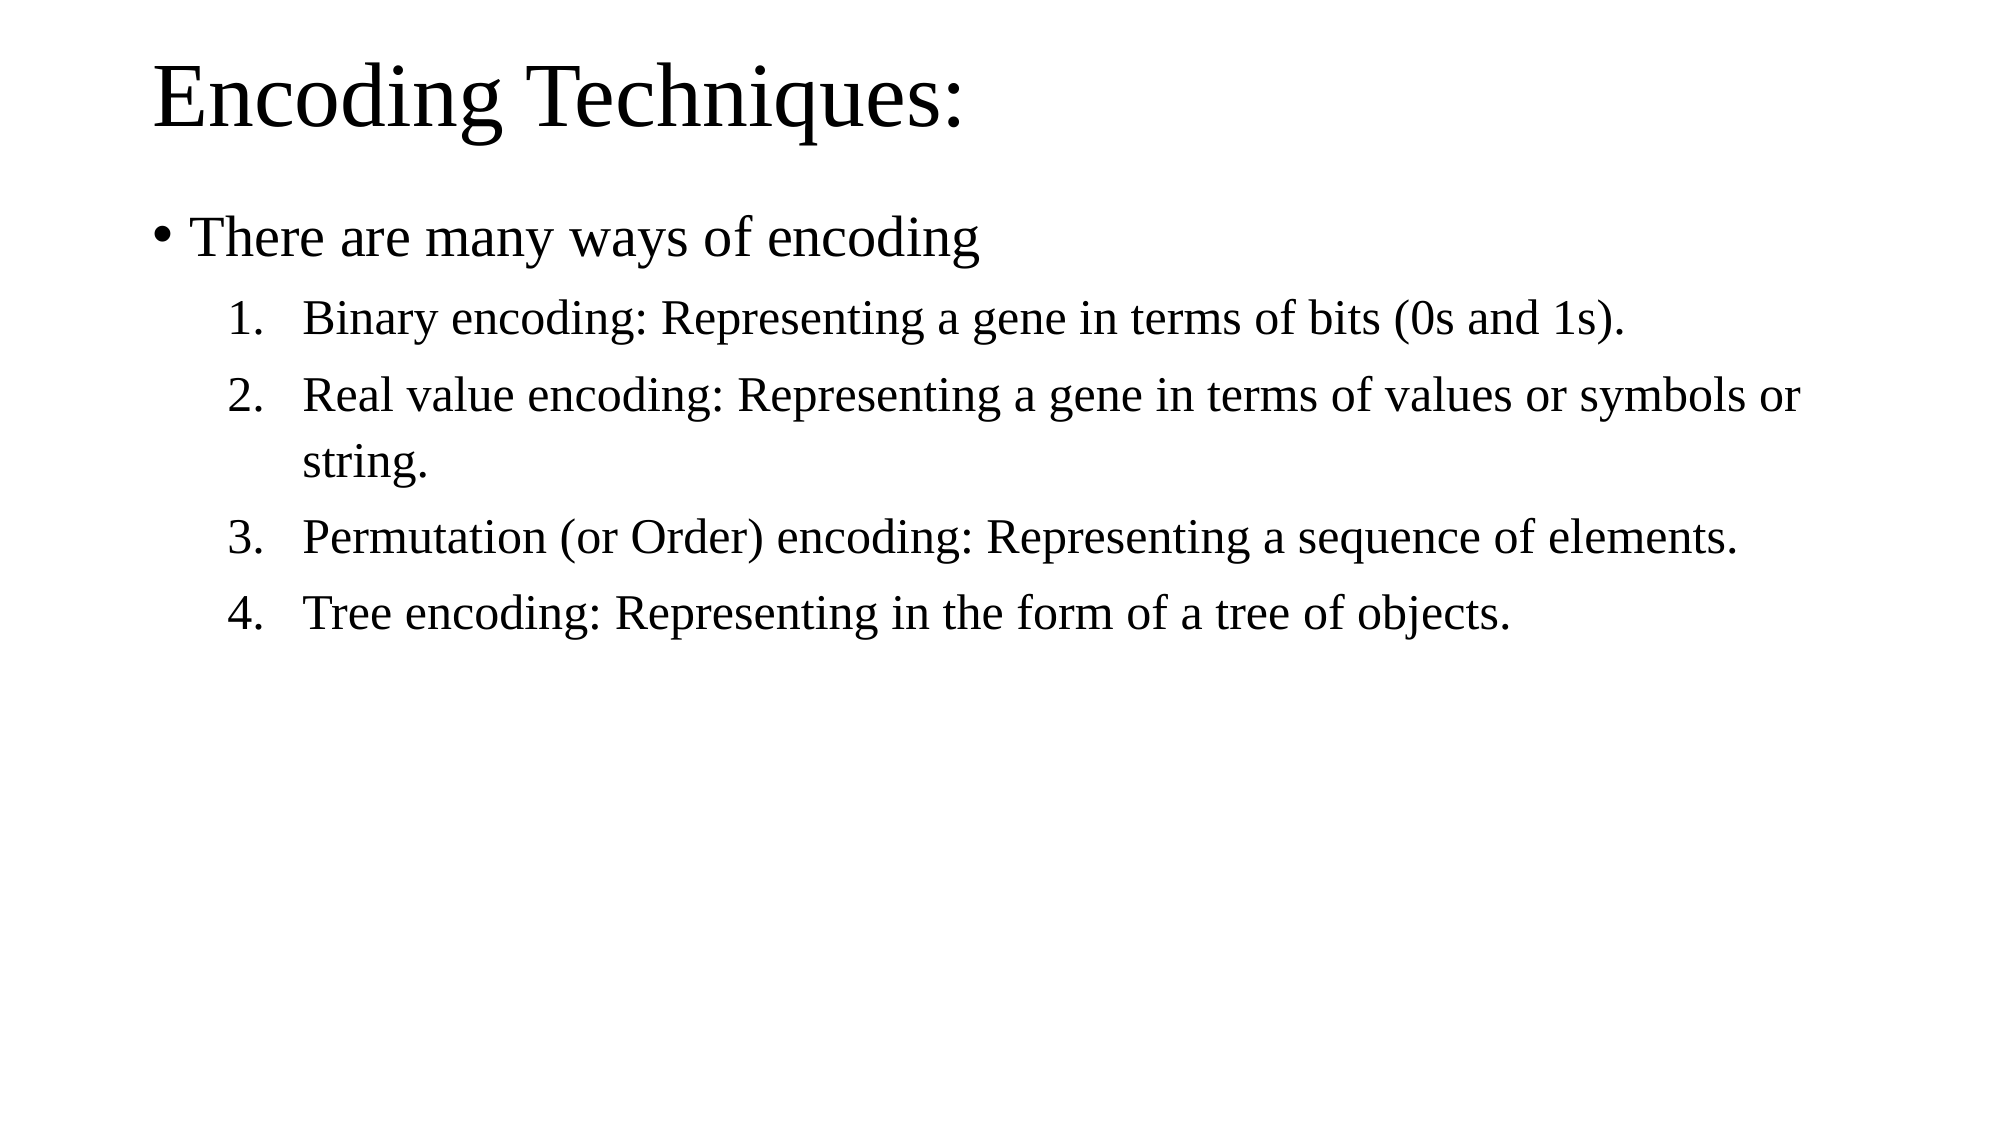

# Encoding Techniques:
There are many ways of encoding
Binary encoding: Representing a gene in terms of bits (0s and 1s).
Real value encoding: Representing a gene in terms of values or symbols or   string.
Permutation (or Order) encoding: Representing a sequence of elements.
Tree encoding: Representing in the form of a tree of objects.